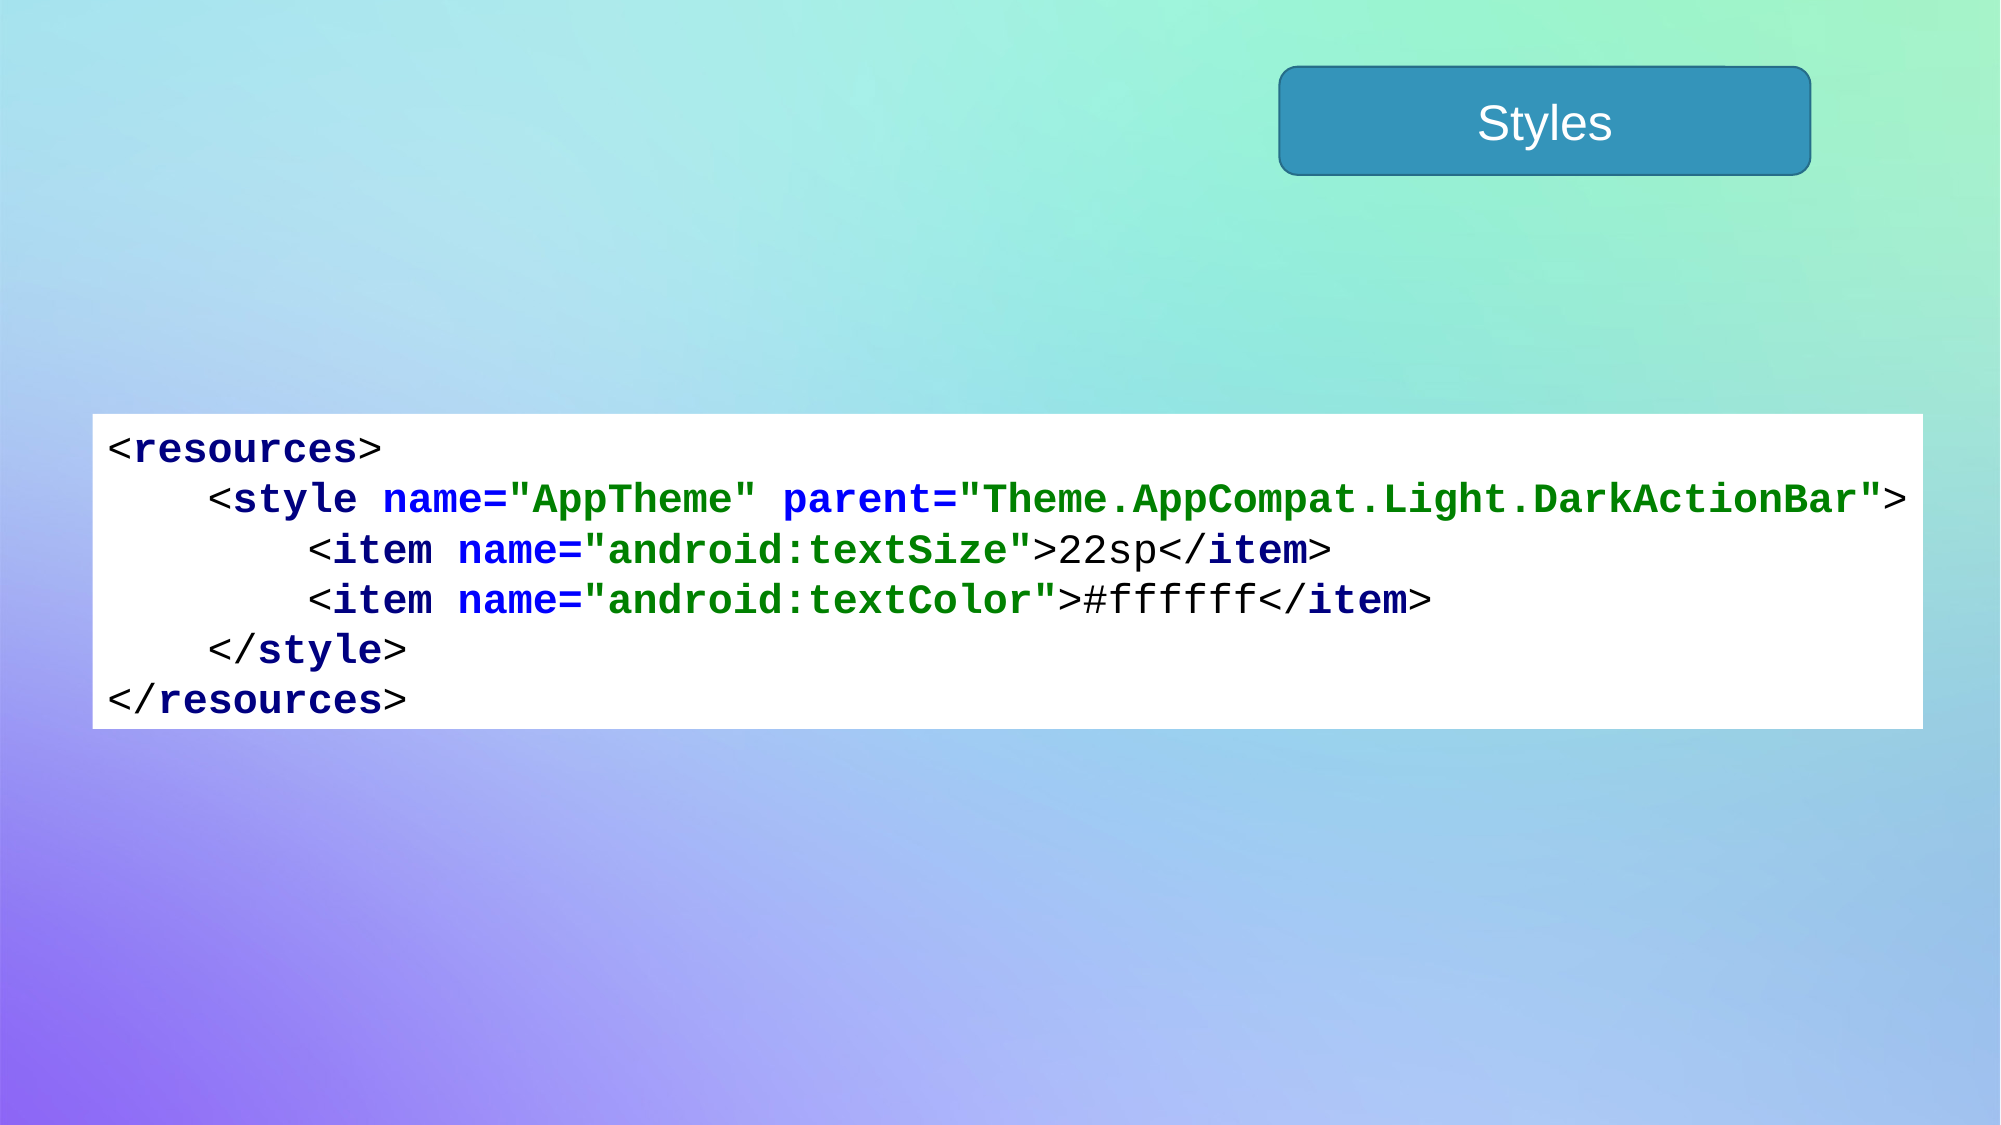

Styles
<resources>
    <style name="AppTheme" parent="Theme.AppCompat.Light.DarkActionBar">
        <item name="android:textSize">22sp</item>
        <item name="android:textColor">#ffffff</item>
    </style>
</resources>